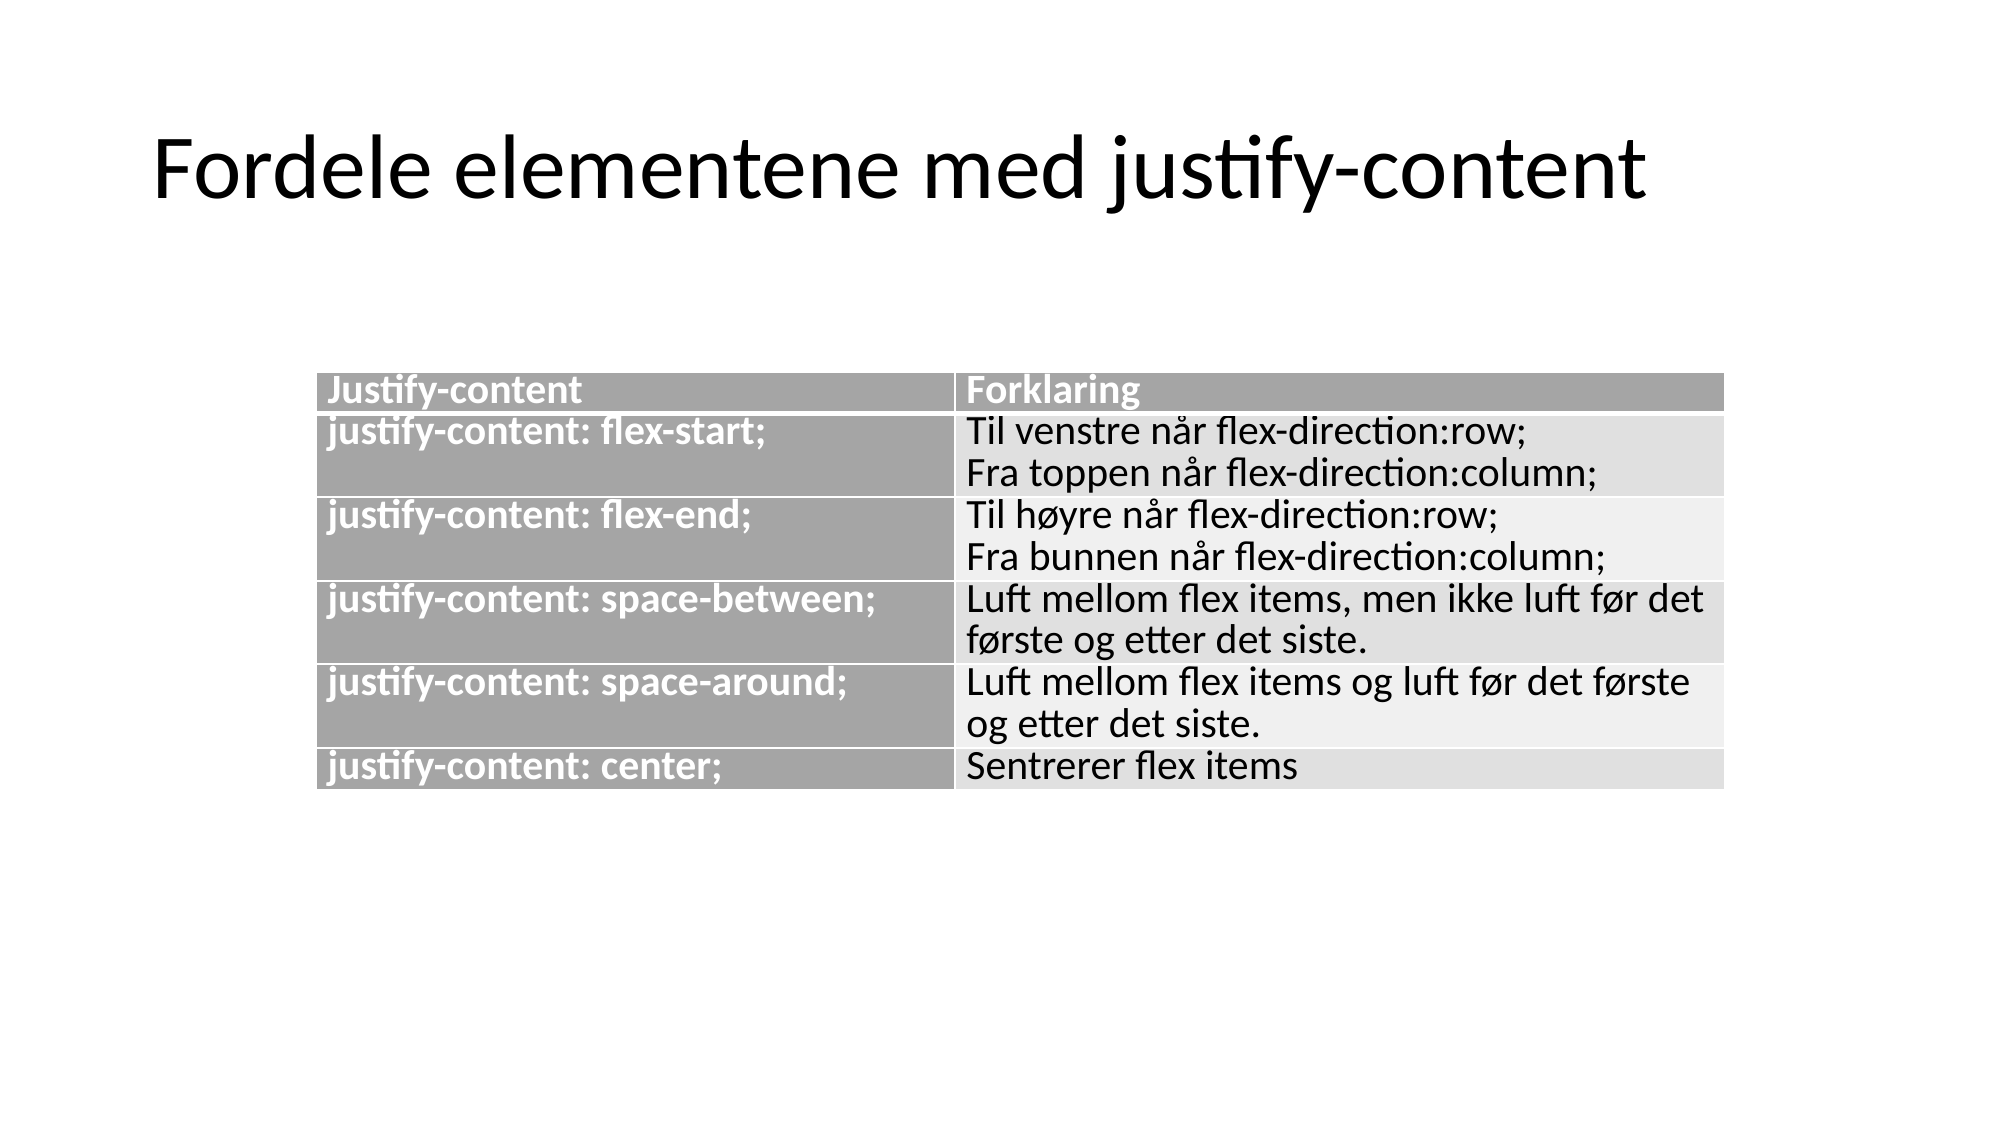

# Fordele elementene med justify-content
| Justify-content | Forklaring |
| --- | --- |
| justify-content: flex-start; | Til venstre når flex-direction:row; Fra toppen når flex-direction:column; |
| justify-content: flex-end; | Til høyre når flex-direction:row; Fra bunnen når flex-direction:column; |
| justify-content: space-between; | Luft mellom flex items, men ikke luft før det første og etter det siste. |
| justify-content: space-around; | Luft mellom flex items og luft før det første og etter det siste. |
| justify-content: center; | Sentrerer flex items |